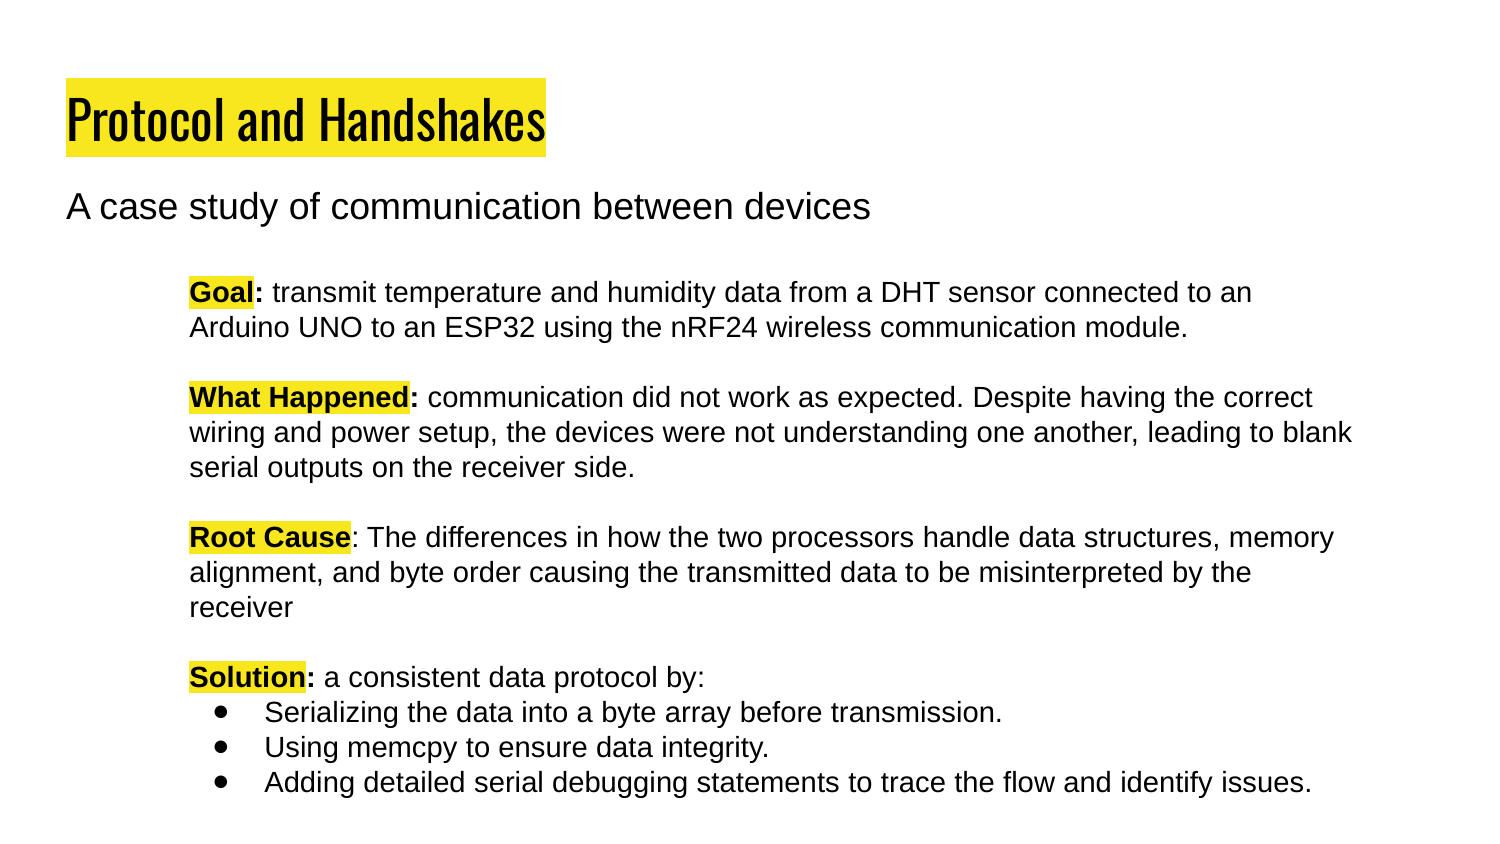

# Protocol and Handshakes
A case study of communication between devices
Goal: transmit temperature and humidity data from a DHT sensor connected to an Arduino UNO to an ESP32 using the nRF24 wireless communication module.

What Happened: communication did not work as expected. Despite having the correct wiring and power setup, the devices were not understanding one another, leading to blank serial outputs on the receiver side.

Root Cause: The differences in how the two processors handle data structures, memory alignment, and byte order causing the transmitted data to be misinterpreted by the receiver

Solution: a consistent data protocol by:
Serializing the data into a byte array before transmission.
Using memcpy to ensure data integrity.
Adding detailed serial debugging statements to trace the flow and identify issues.